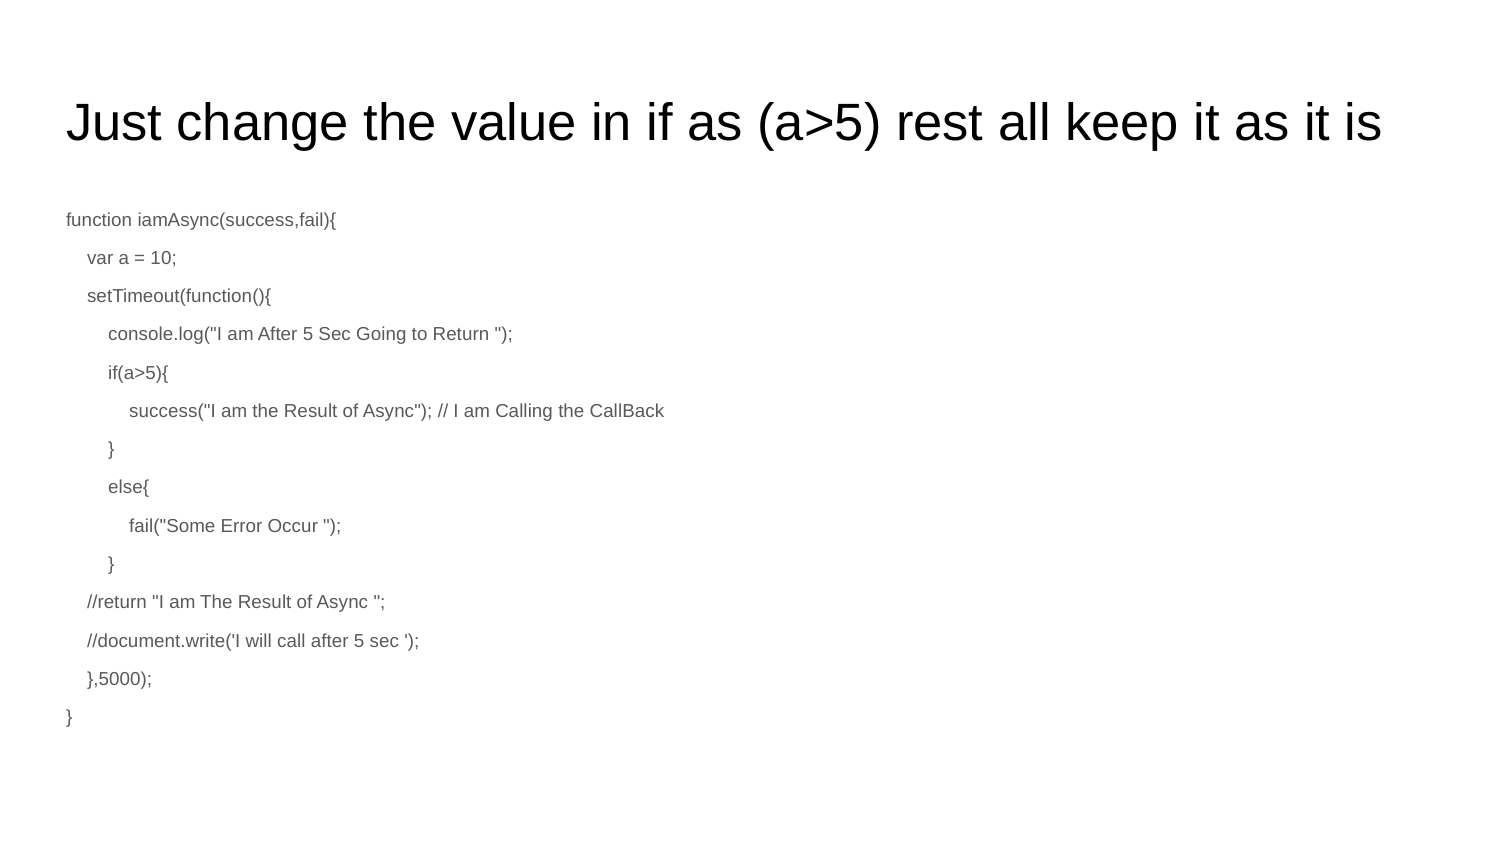

# Just change the value in if as (a>5) rest all keep it as it is
function iamAsync(success,fail){
    var a = 10;
    setTimeout(function(){
        console.log("I am After 5 Sec Going to Return ");
        if(a>5){
            success("I am the Result of Async"); // I am Calling the CallBack
        }
        else{
            fail("Some Error Occur ");
        }
    //return "I am The Result of Async ";
    //document.write('I will call after 5 sec ');
    },5000);
}